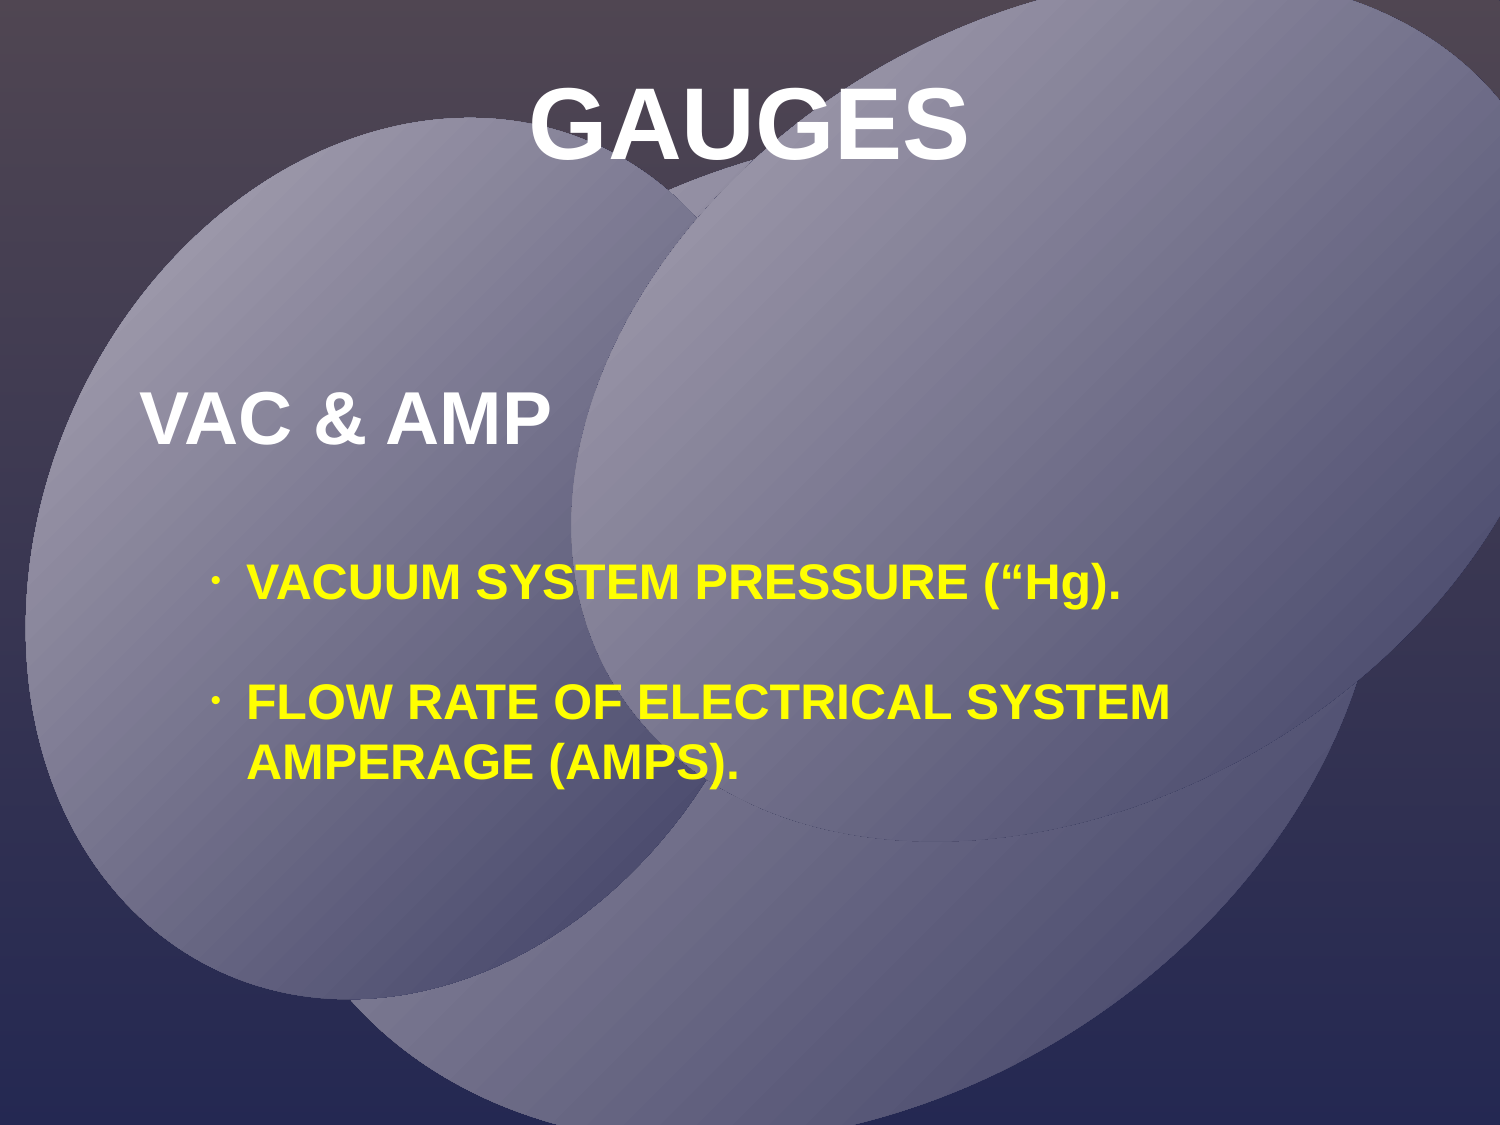

GAUGES

VAC & AMP

VACUUM SYSTEM PRESSURE (“Hg).

FLOW RATE OF ELECTRICAL SYSTEM AMPERAGE (AMPS).